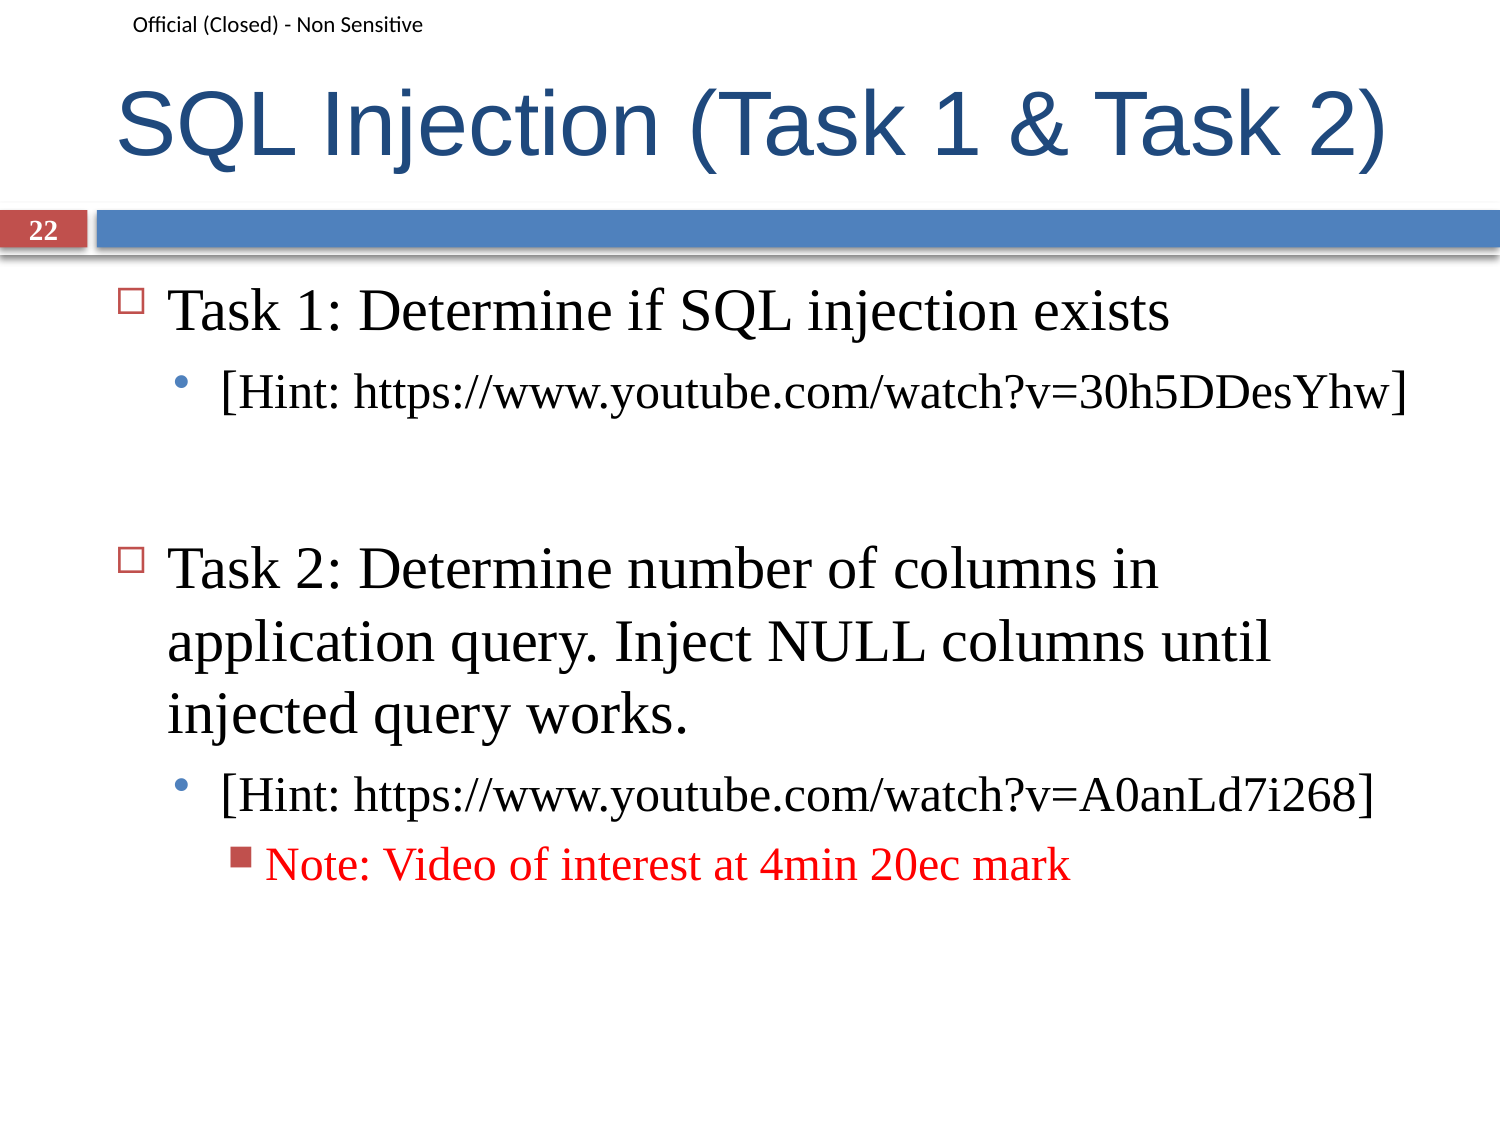

# SQL Injection (Task 1 & Task 2)
22
Task 1: Determine if SQL injection exists
[Hint: https://www.youtube.com/watch?v=30h5DDesYhw]

Task 2: Determine number of columns in application query. Inject NULL columns until injected query works.
[Hint: https://www.youtube.com/watch?v=A0anLd7i268]
Note: Video of interest at 4min 20ec mark